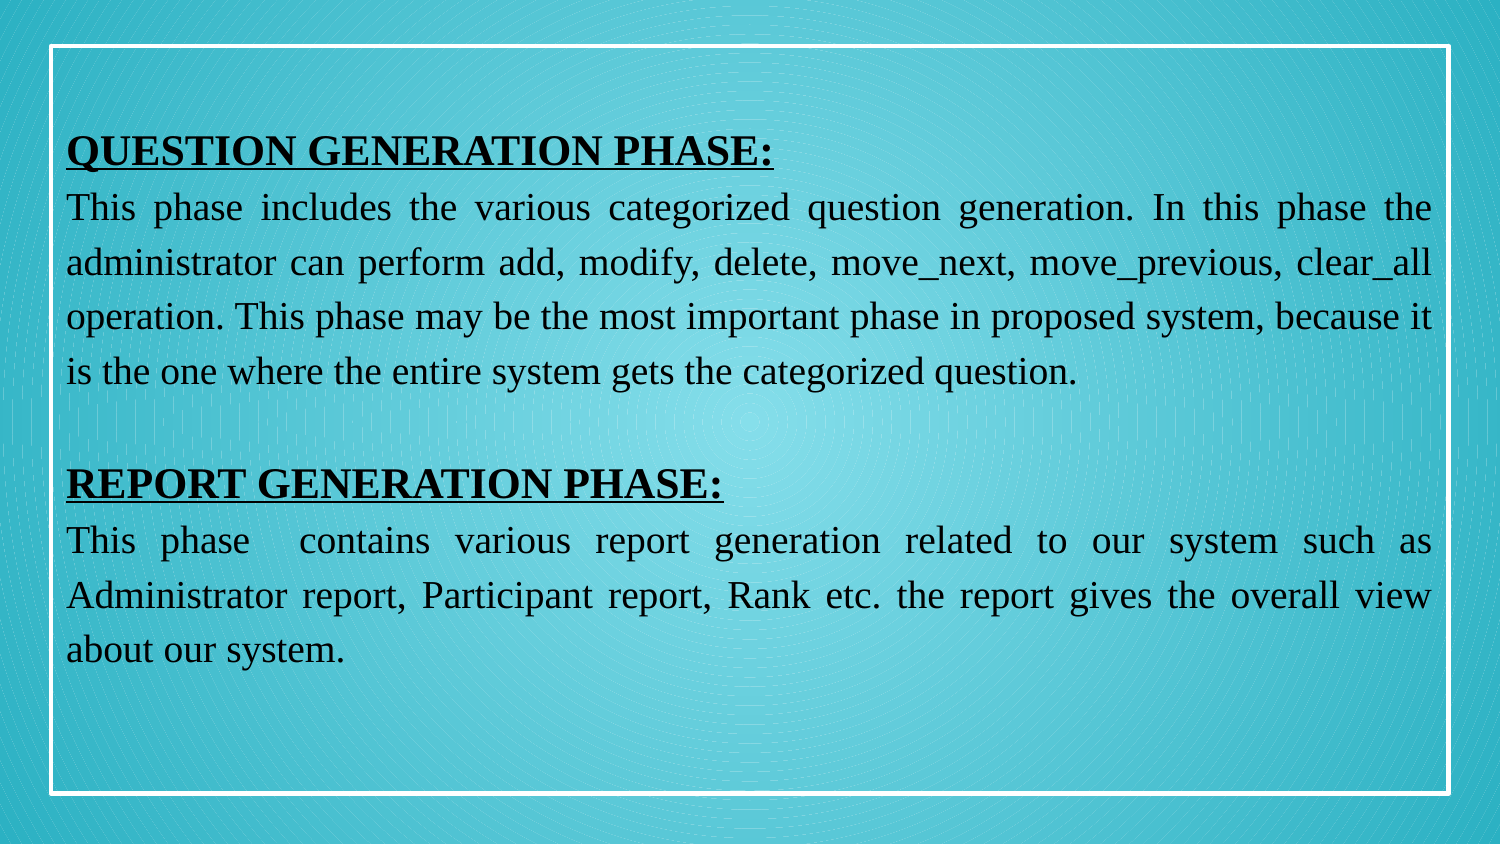

QUESTION GENERATION PHASE:
This phase includes the various categorized question generation. In this phase the administrator can perform add, modify, delete, move_next, move_previous, clear_all operation. This phase may be the most important phase in proposed system, because it is the one where the entire system gets the categorized question.

REPORT GENERATION PHASE:
This phase  contains various report generation related to our system such as Administrator report, Participant report, Rank etc. the report gives the overall view about our system.